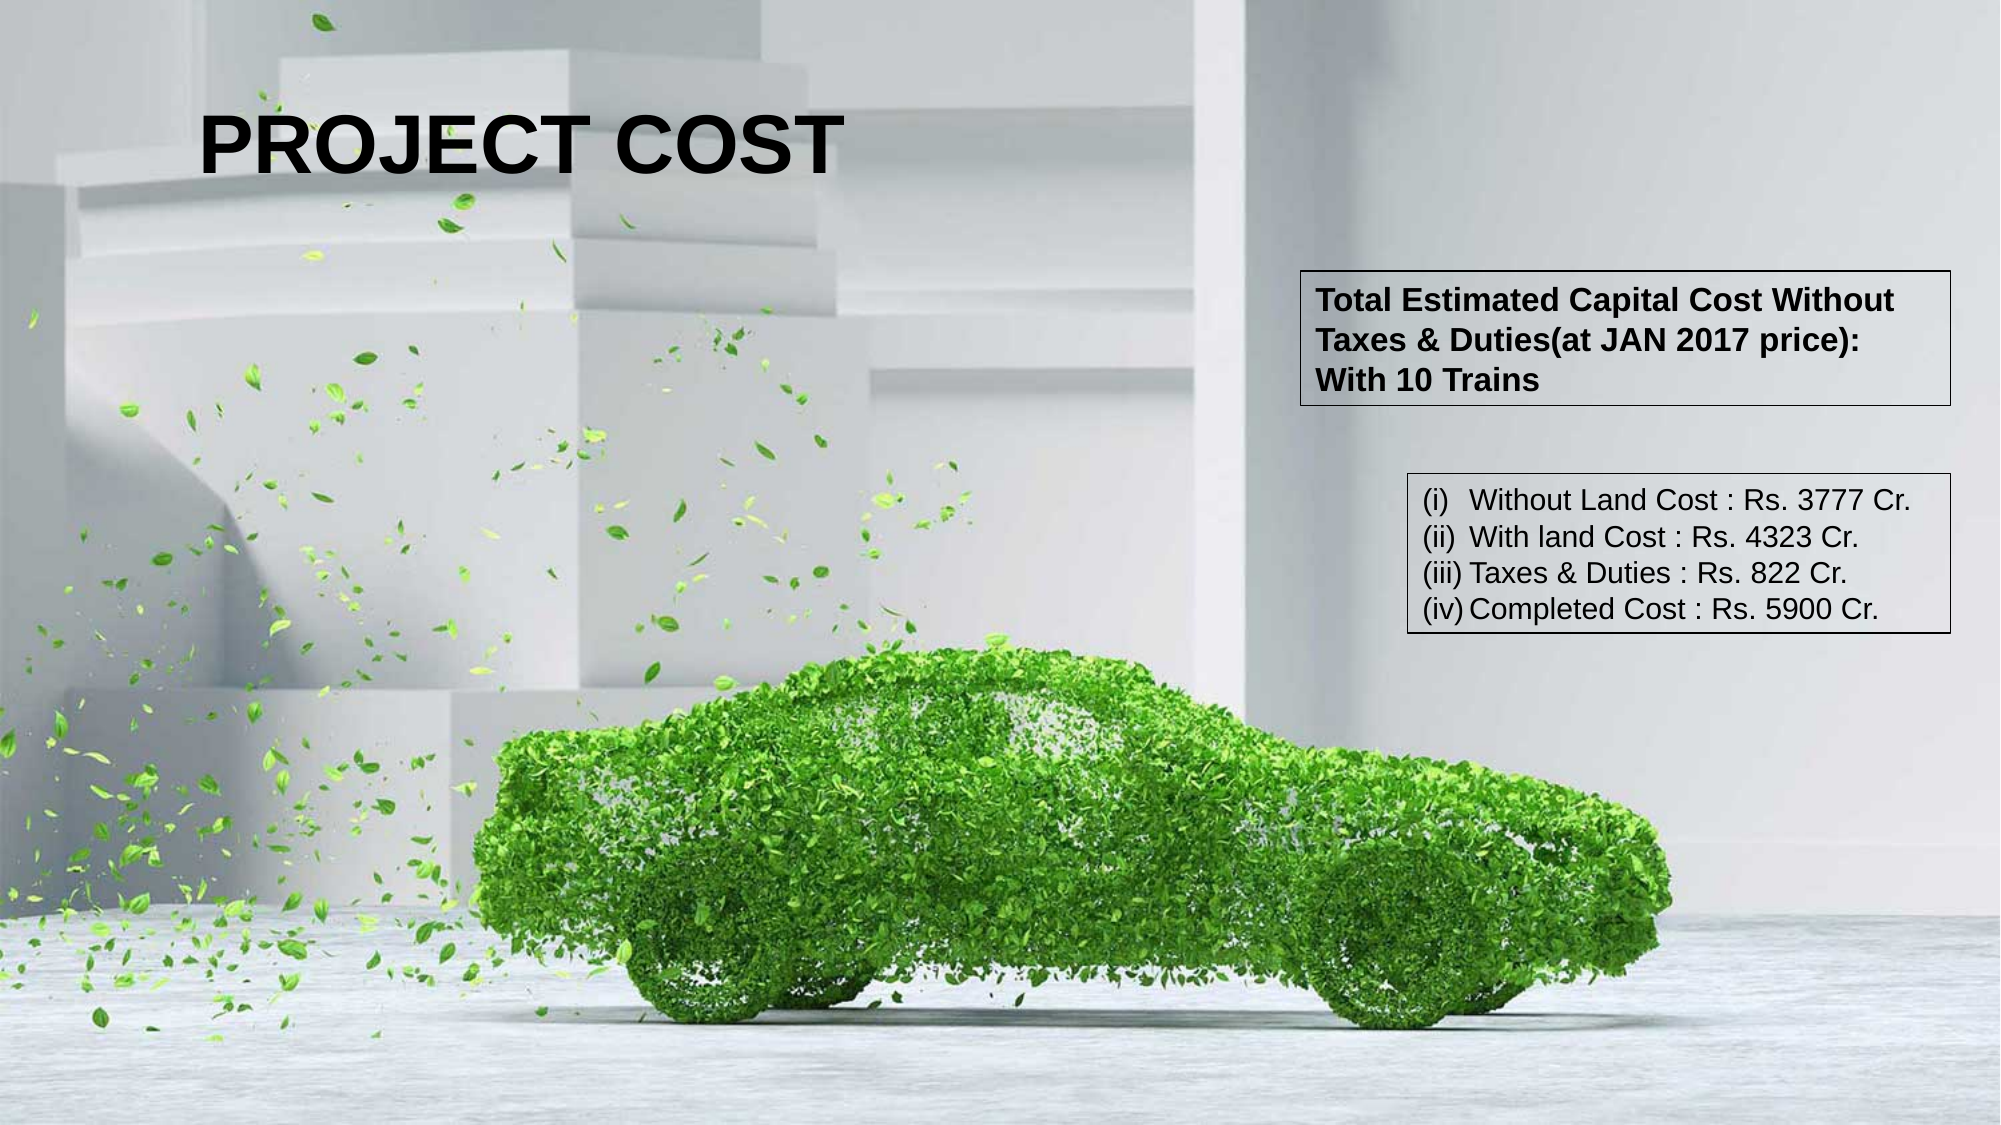

PROJECT COST
Total Estimated Capital Cost Without Taxes & Duties(at JAN 2017 price): With 10 Trains
Without Land Cost : Rs. 3777 Cr.
With land Cost : Rs. 4323 Cr.
Taxes & Duties : Rs. 822 Cr.
Completed Cost : Rs. 5900 Cr.